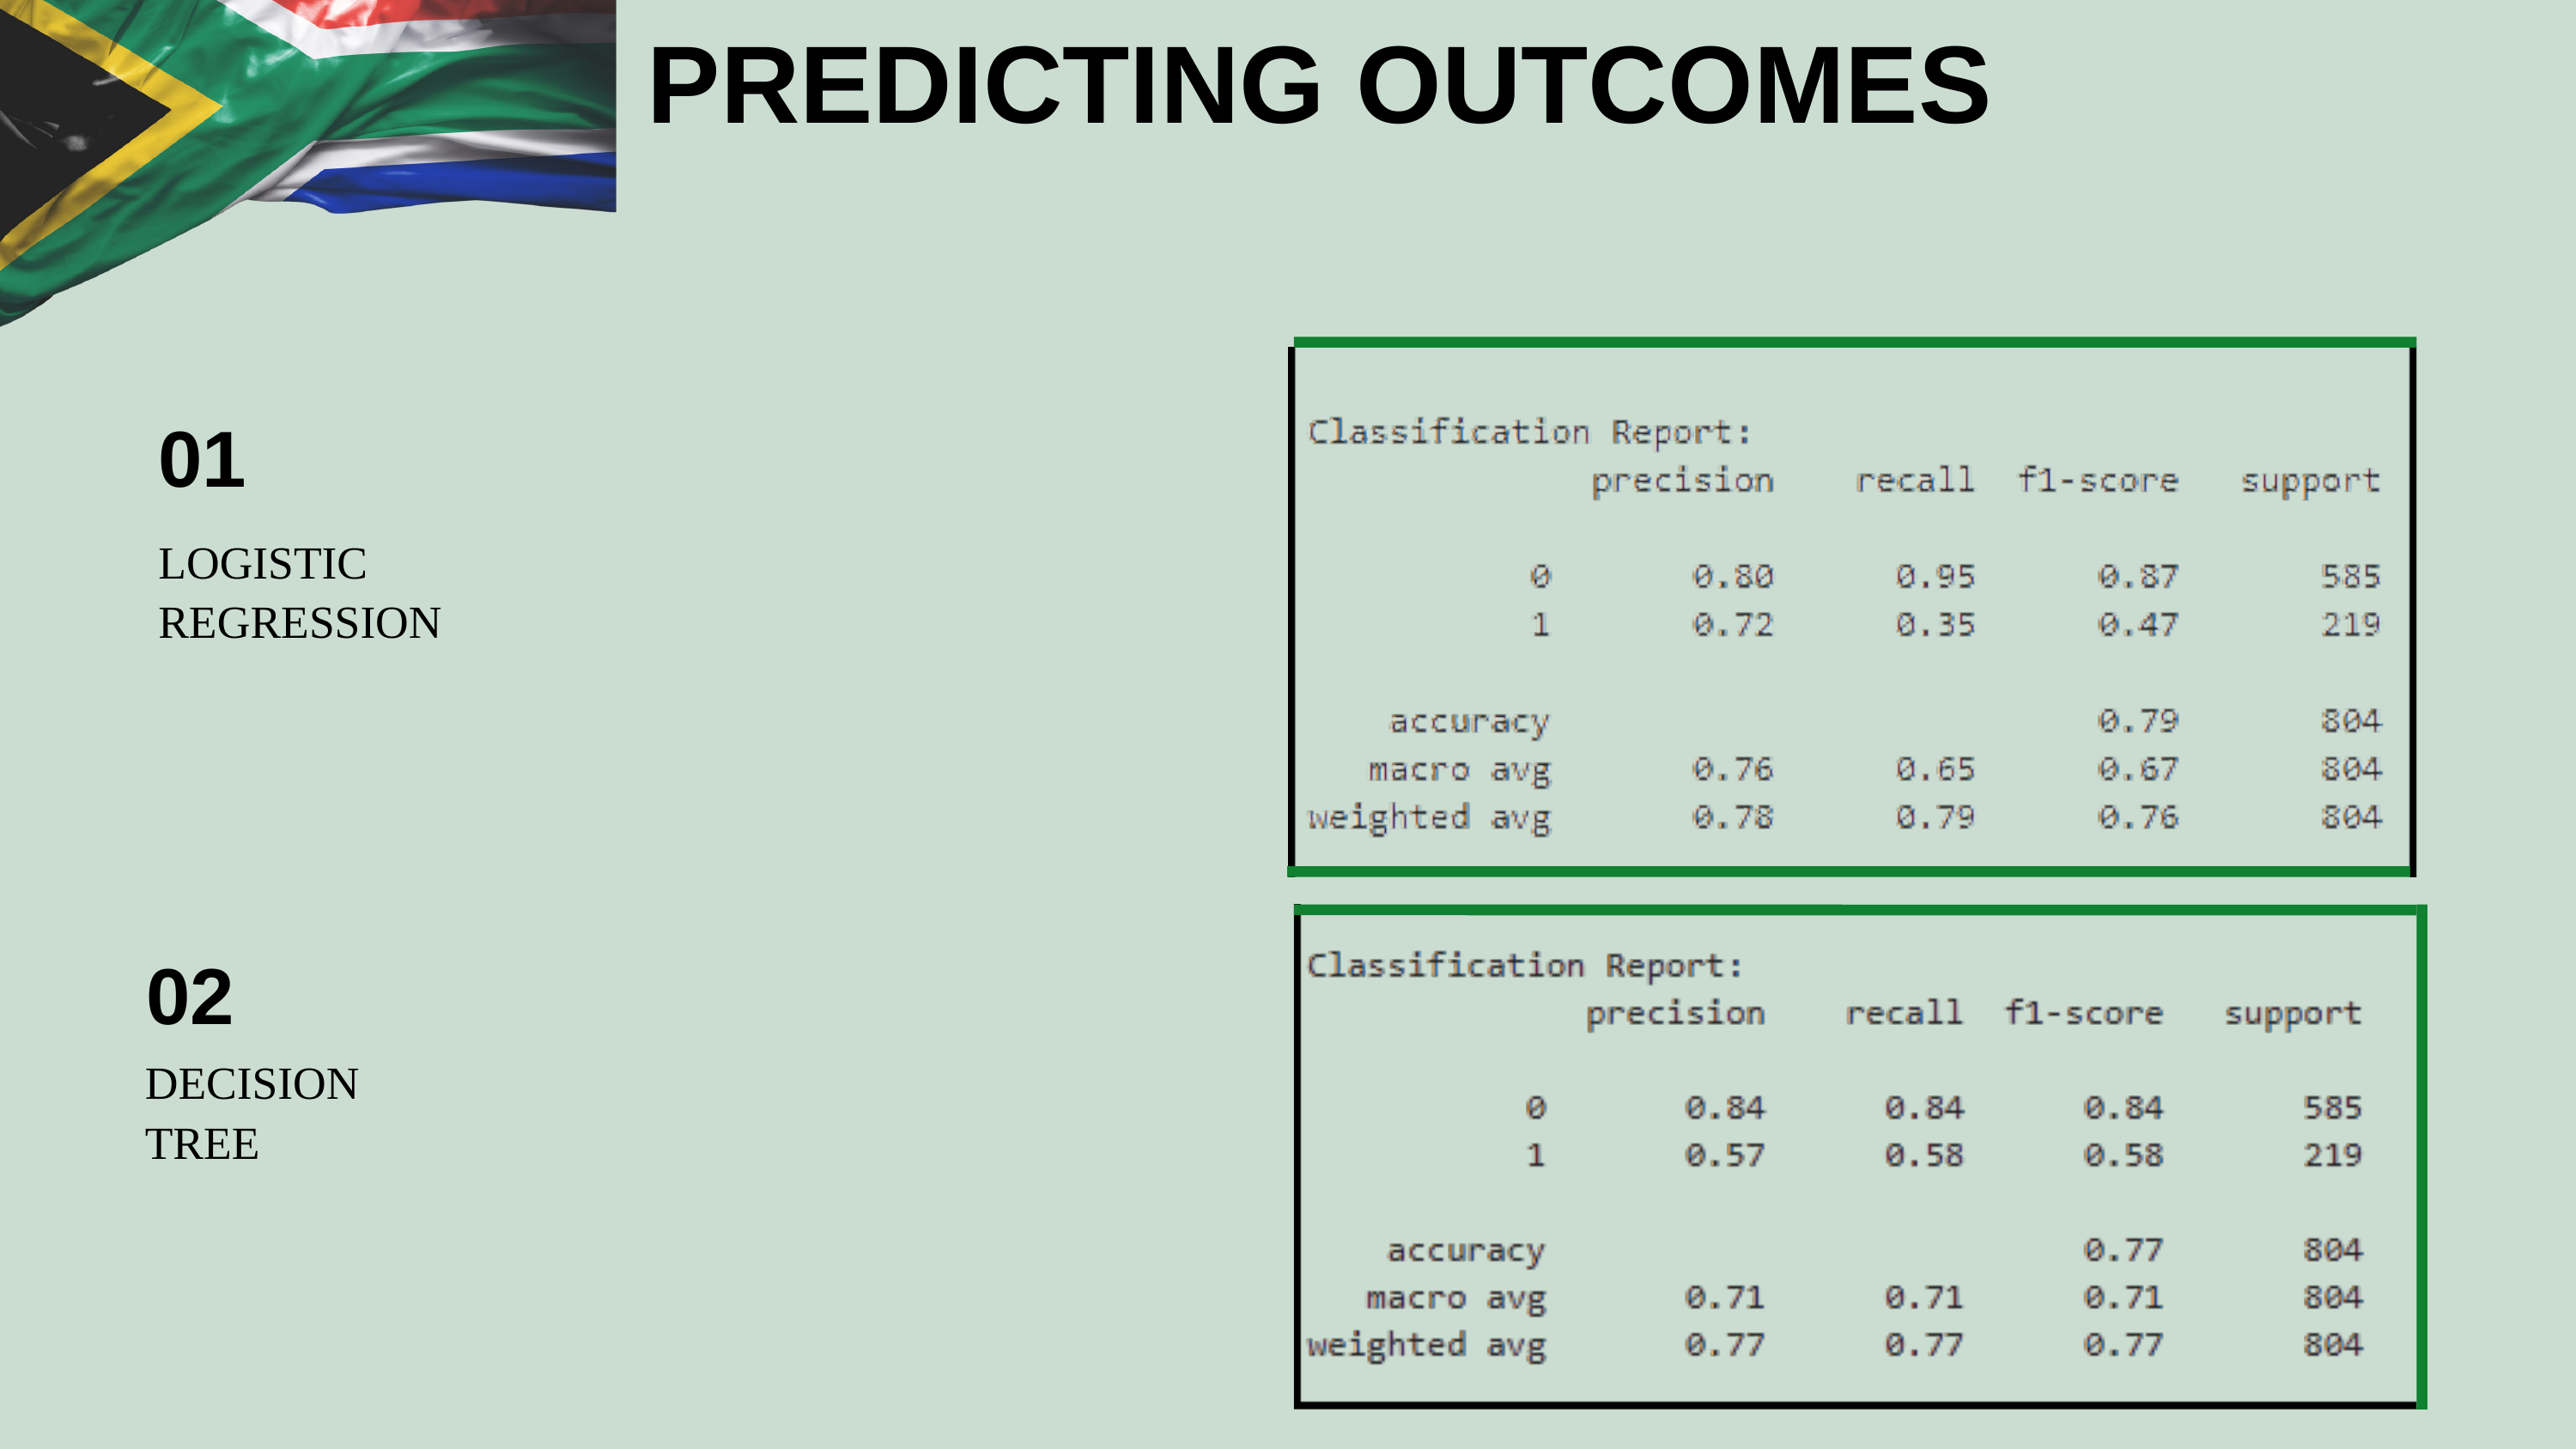

PREDICTING OUTCOMES

01
LOGISTIC
REGRESSION

02
DECISION
TREE